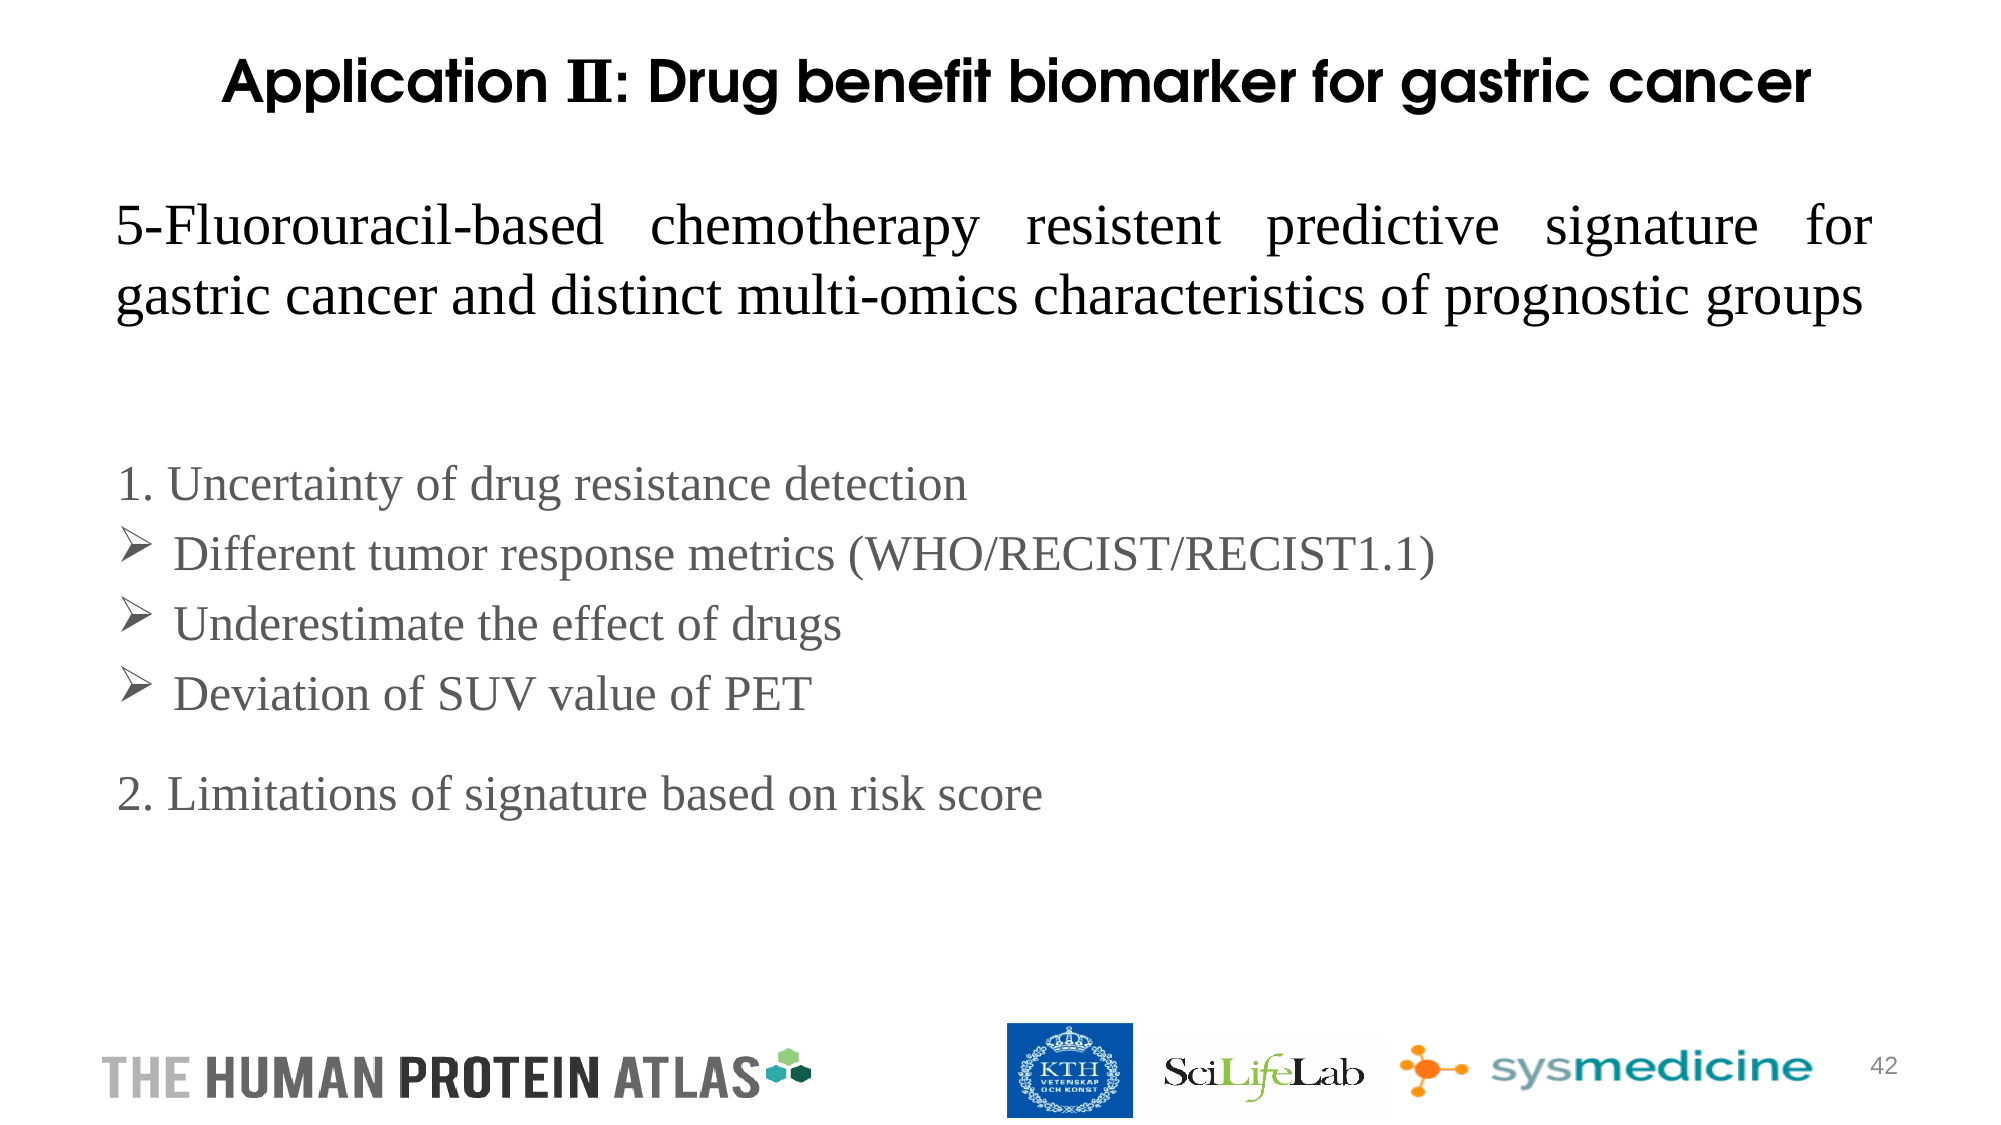

Application Ⅱ: Drug benefit biomarker for gastric cancer
5-Fluorouracil-based chemotherapy resistent predictive signature for gastric cancer and distinct multi-omics characteristics of prognostic groups
1. Uncertainty of drug resistance detection
Different tumor response metrics (WHO/RECIST/RECIST1.1)
Underestimate the effect of drugs
Deviation of SUV value of PET
2. Limitations of signature based on risk score
42